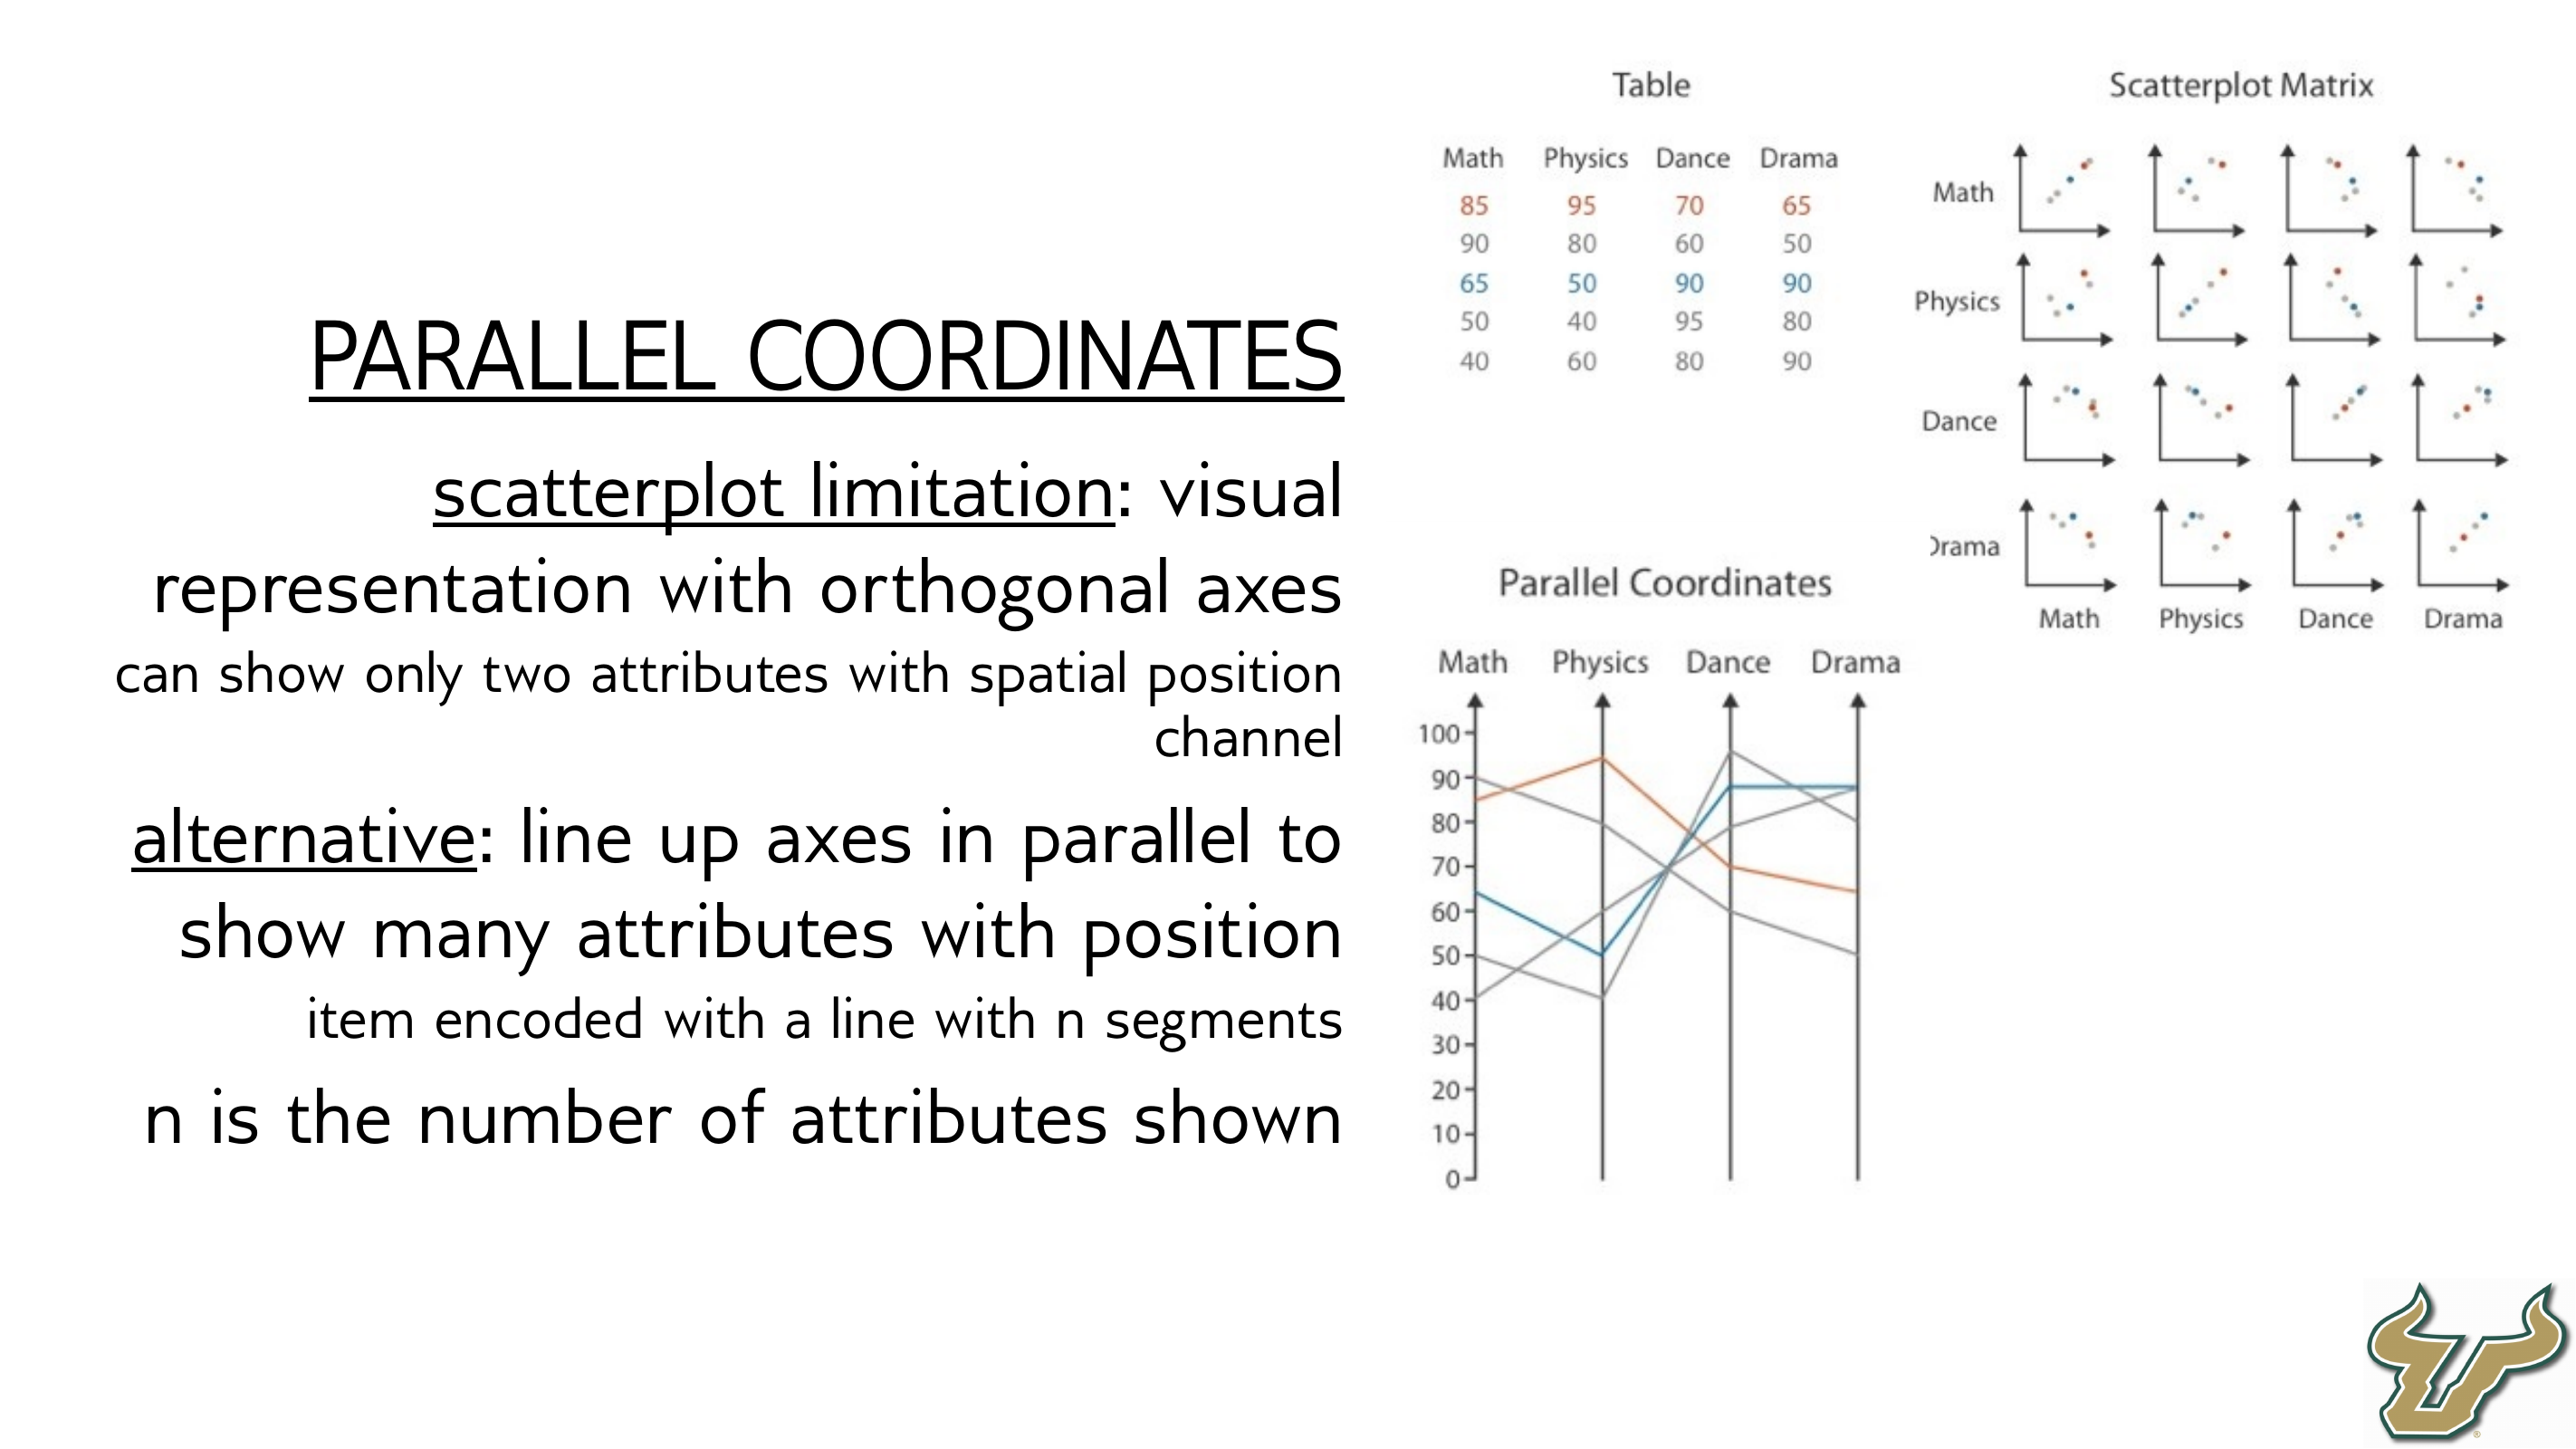

parallel coordinates
scatterplot limitation: visual representation with orthogonal axes
can show only two attributes with spatial position channel
alternative: line up axes in parallel to show many attributes with position
item encoded with a line with n segments
n is the number of attributes shown